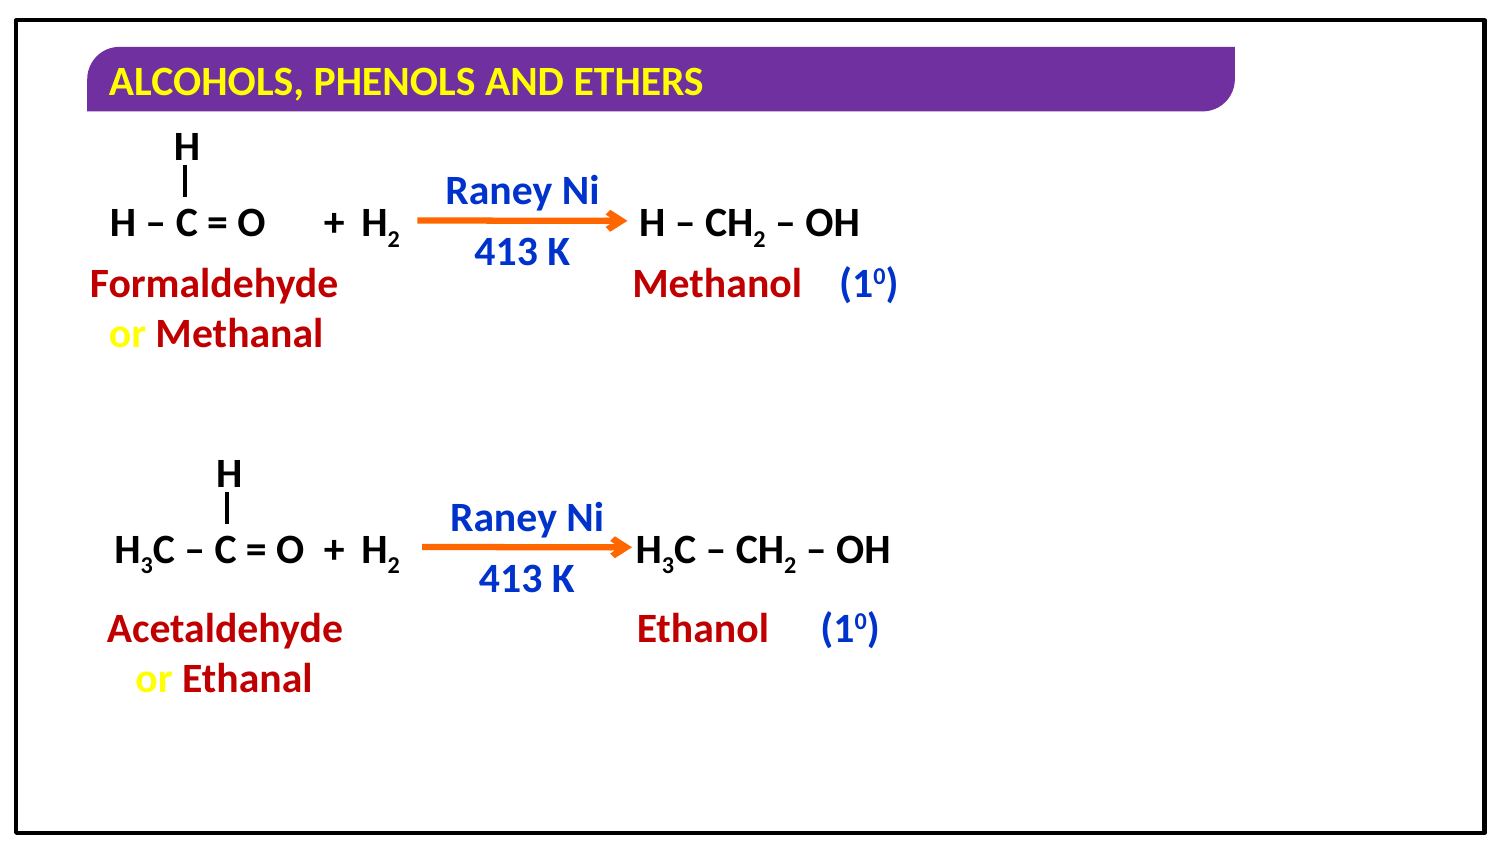

H
H – C = O
Raney Ni
+
H2
H – CH2 – OH
413 K
(10)
Formaldehyde
  or Methanal
Methanol
H
H3C – C = O
Raney Ni
+
H2
H3C – CH2 – OH
413 K
Acetaldehyde
   or Ethanal
Ethanol
(10)